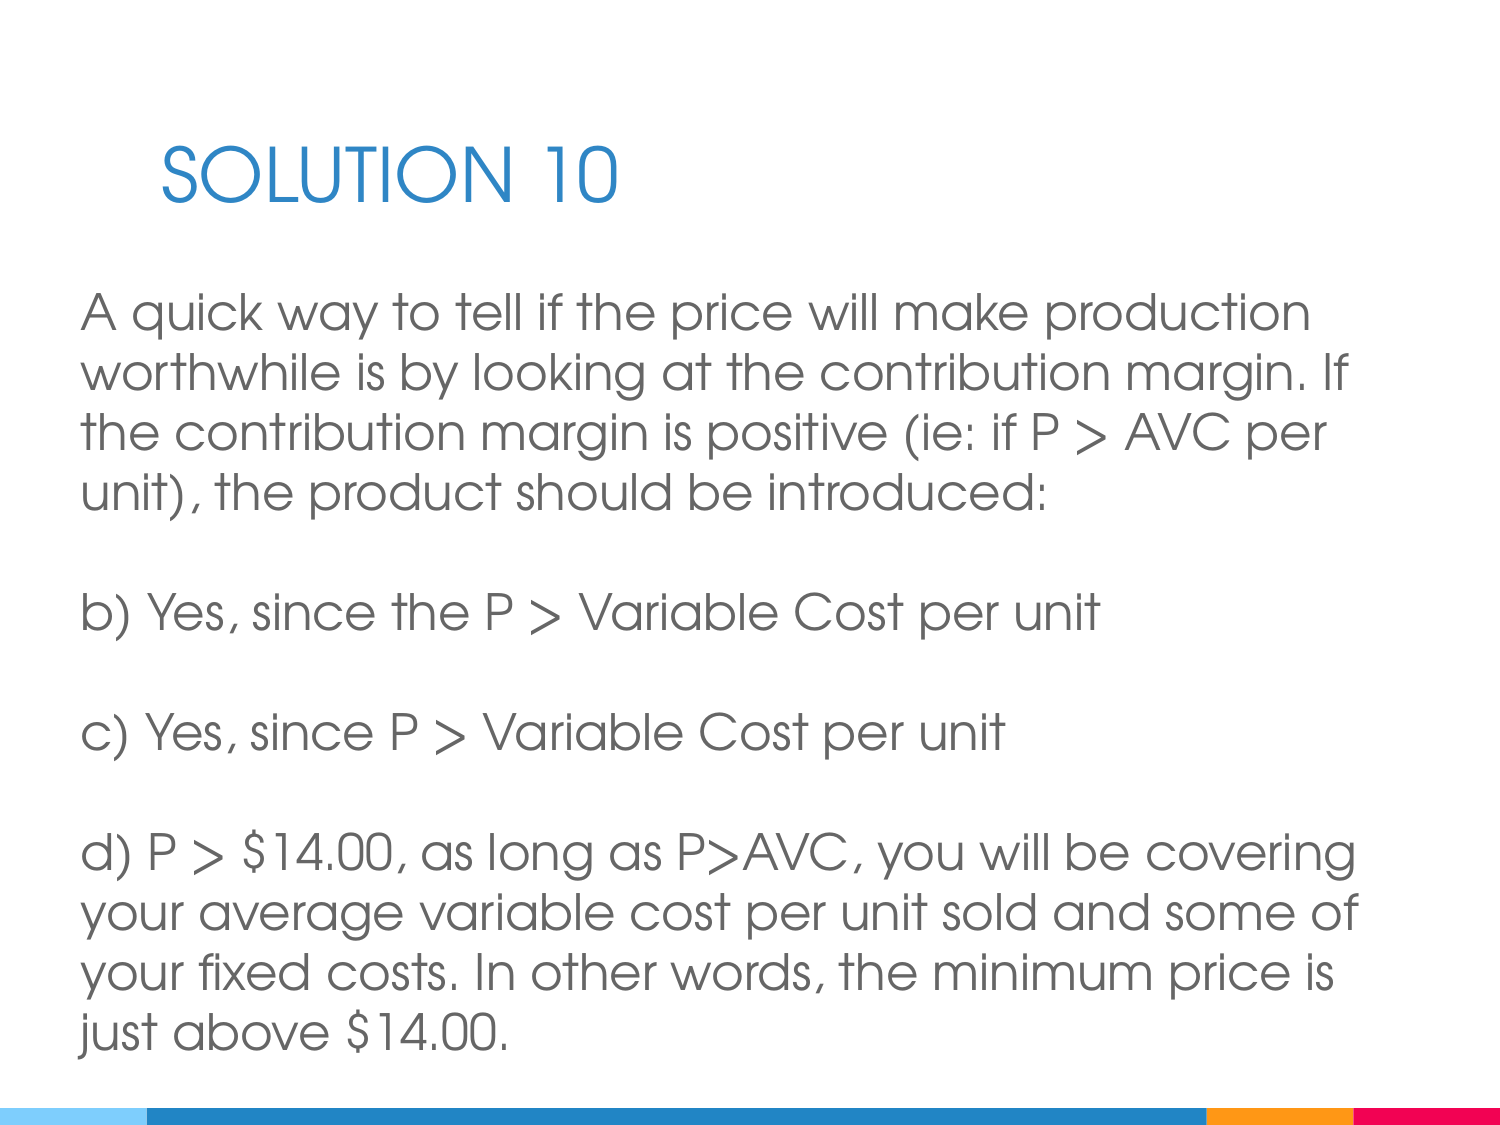

# SOLUTION 10
A quick way to tell if the price will make production worthwhile is by looking at the contribution margin. If the contribution margin is positive (ie: if P > AVC per unit), the product should be introduced:

b) Yes, since the P > Variable Cost per unit

c) Yes, since P > Variable Cost per unit

d) P > $14.00, as long as P>AVC, you will be covering your average variable cost per unit sold and some of your fixed costs. In other words, the minimum price is just above $14.00.